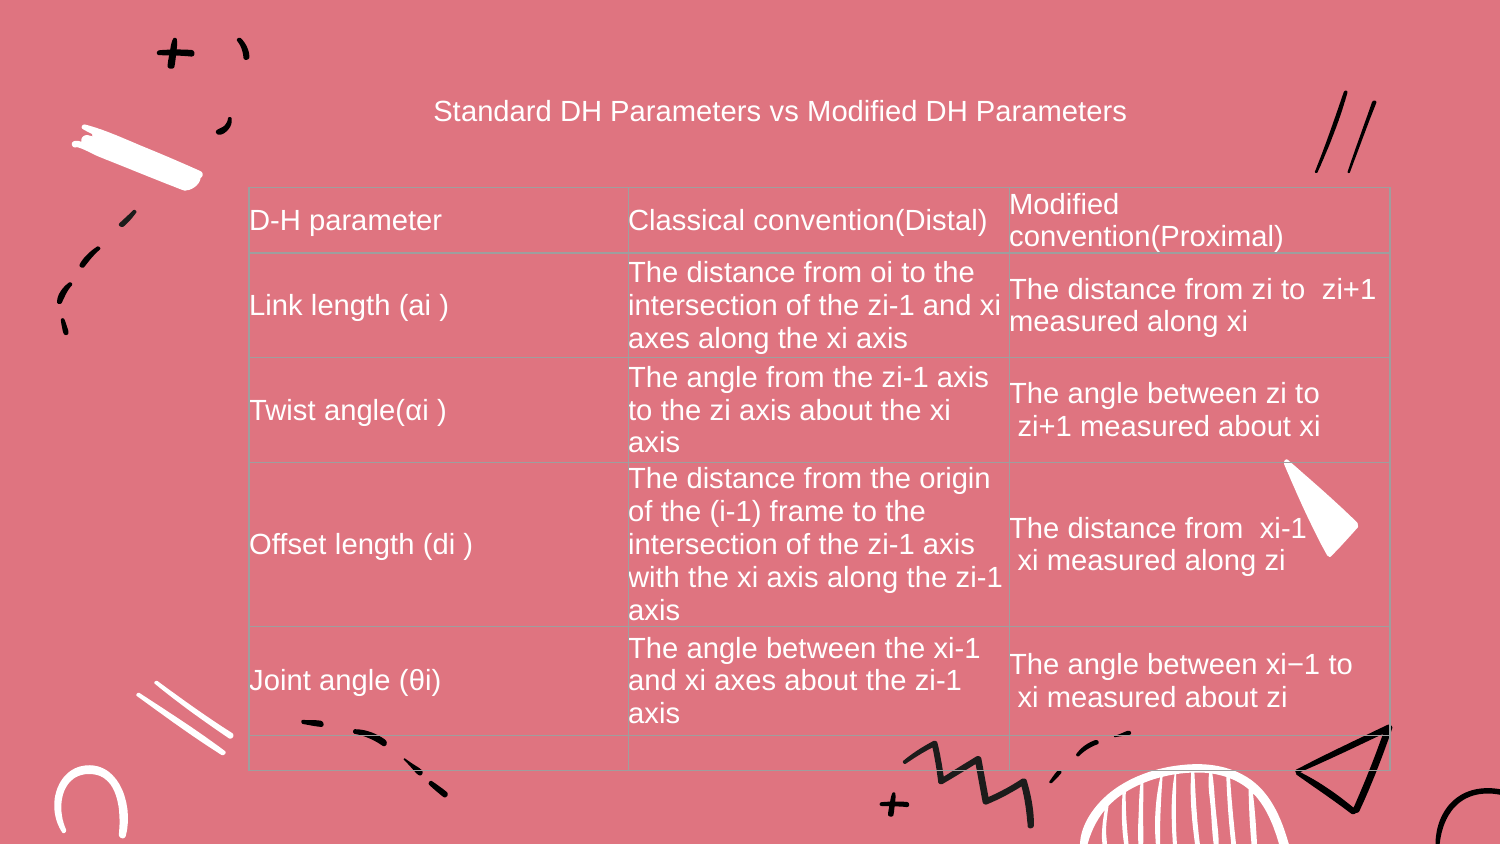

Standard DH Parameters vs Modified DH Parameters
| D-H parameter | Classical convention(Distal) | Modified convention(Proximal) |
| --- | --- | --- |
| Link length (ai ) | The distance from oi to the intersection of the zi-1 and xi axes along the xi axis | The distance from zi to  zi+1  measured along xi |
| Twist angle(αi ) | The angle from the zi-1 axis to the zi axis about the xi axis | The angle between zi to  zi+1 measured about xi |
| Offset length (di ) | The distance from the origin of the (i-1) frame to the intersection of the zi-1 axis with the xi axis along the zi-1 axis | The distance from  xi-1 to  xi measured along zi |
| Joint angle (θi) | The angle between the xi-1 and xi axes about the zi-1 axis | The angle between xi−1 to  xi measured about zi |
|  |  |  |